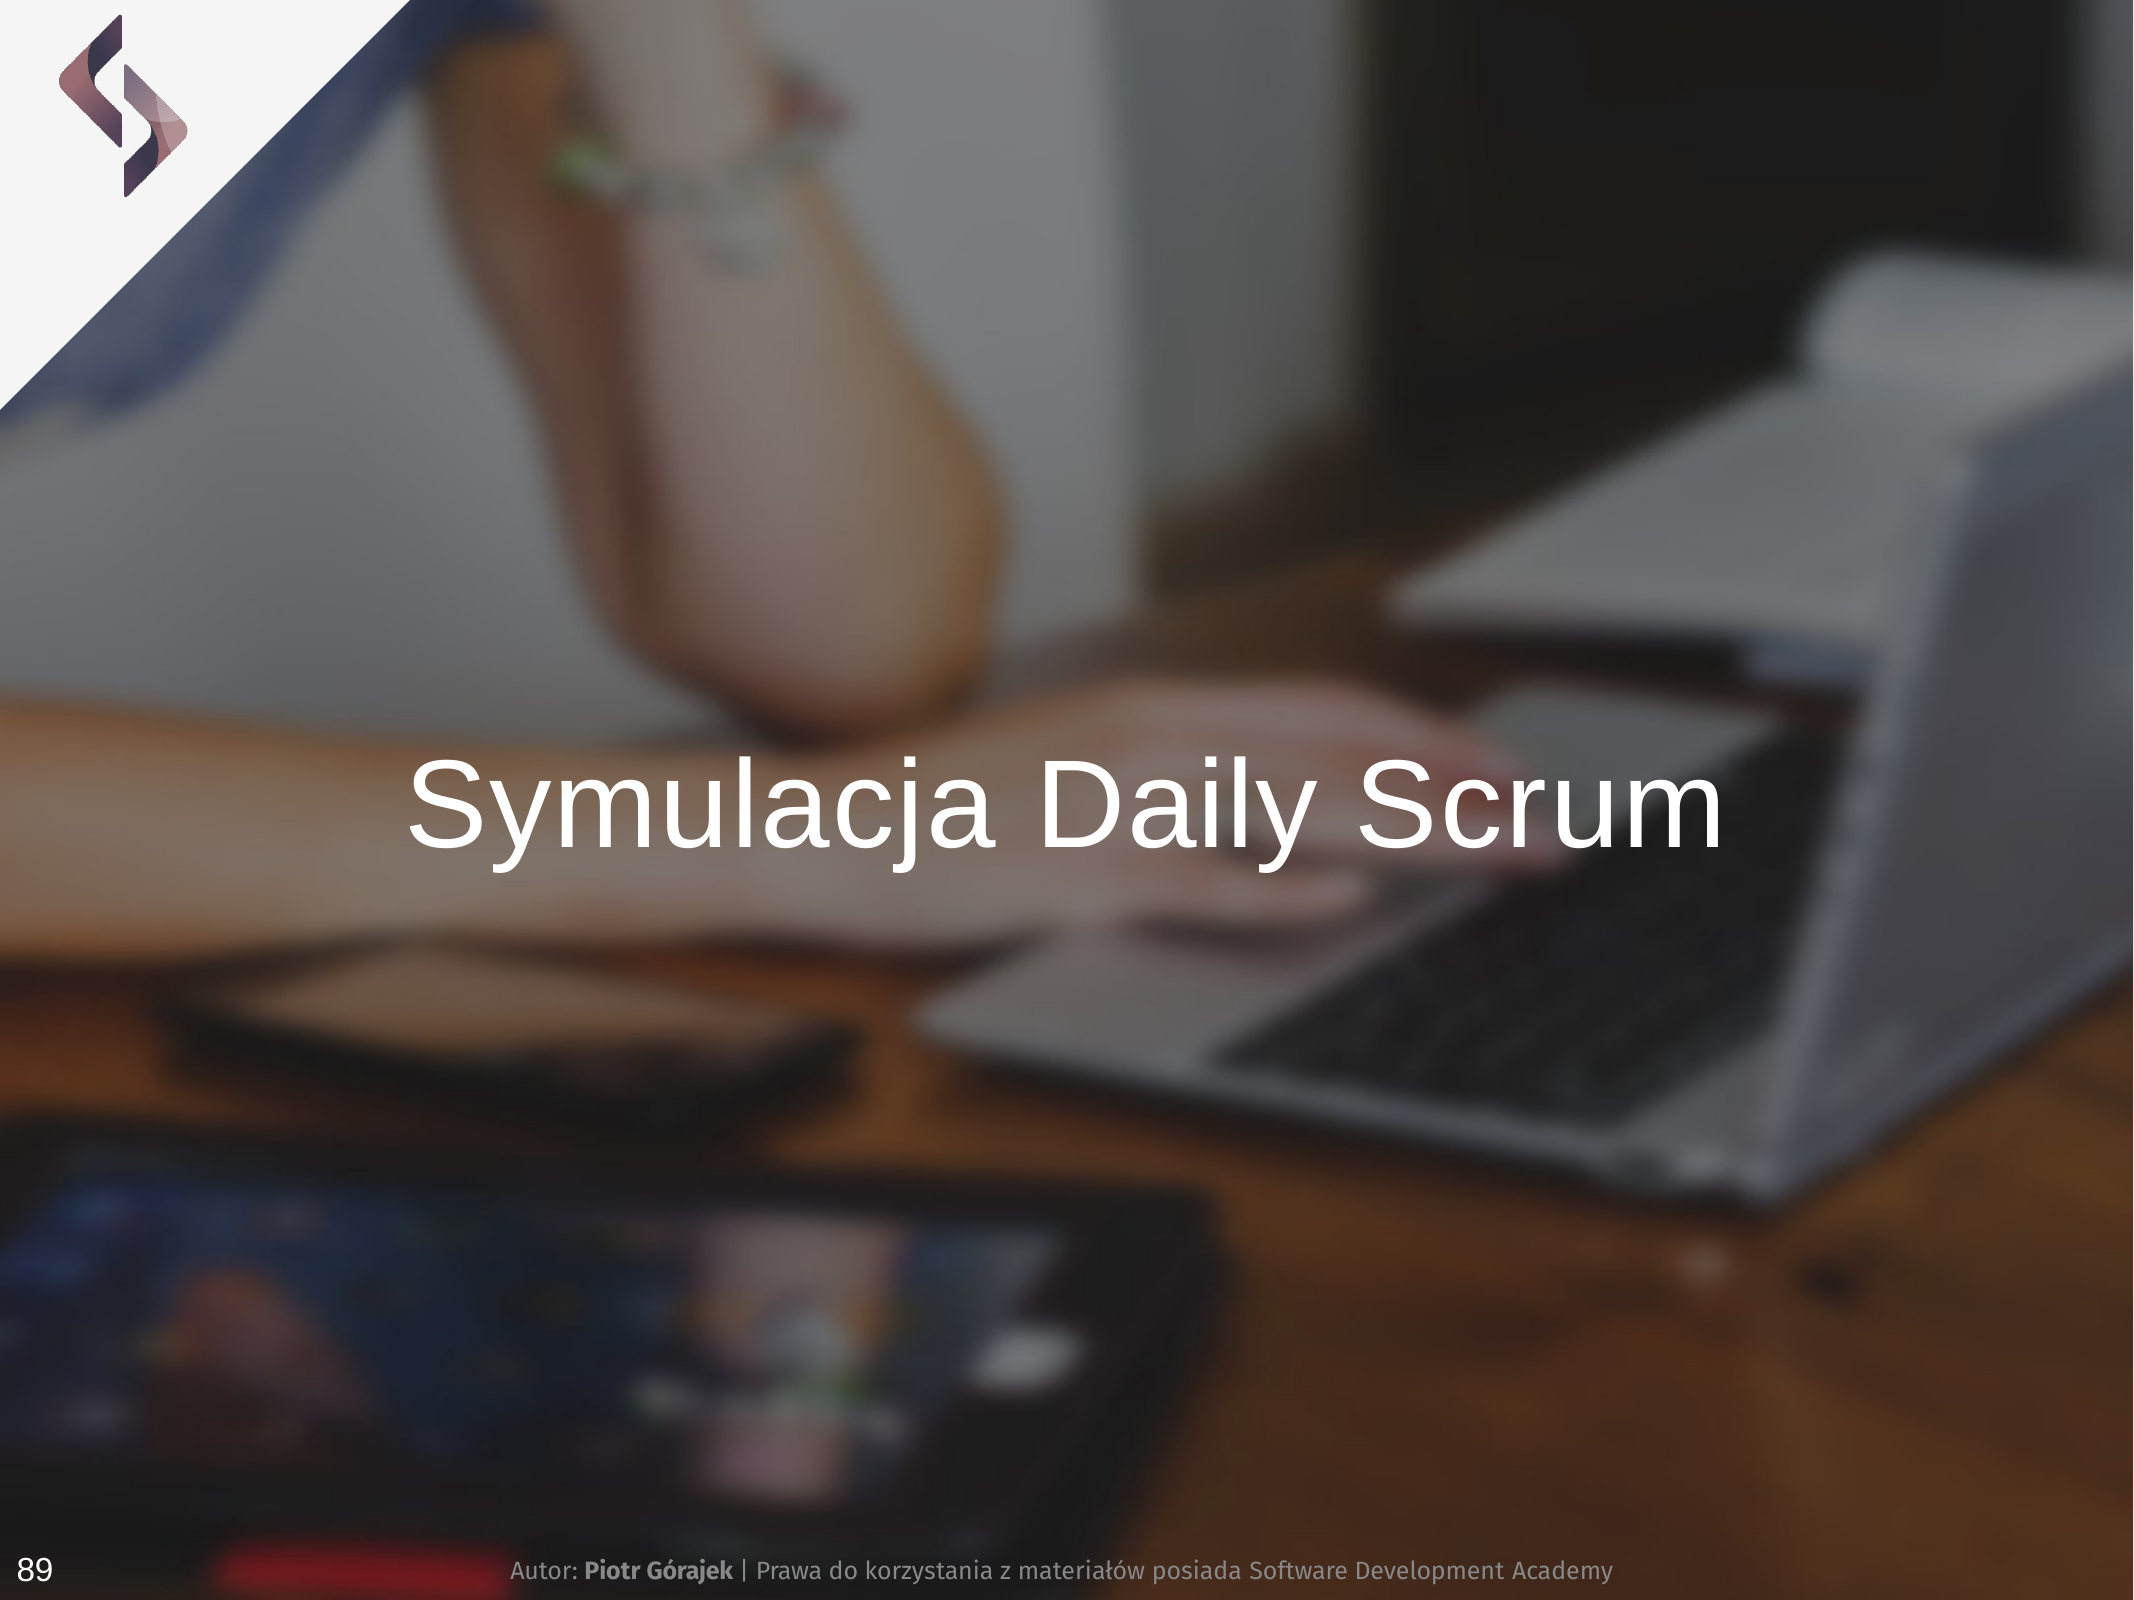

# Symulacja Daily Scrum
89
Autor: Piotr Górajek | Prawa do korzystania z materiałów posiada Software Development Academy